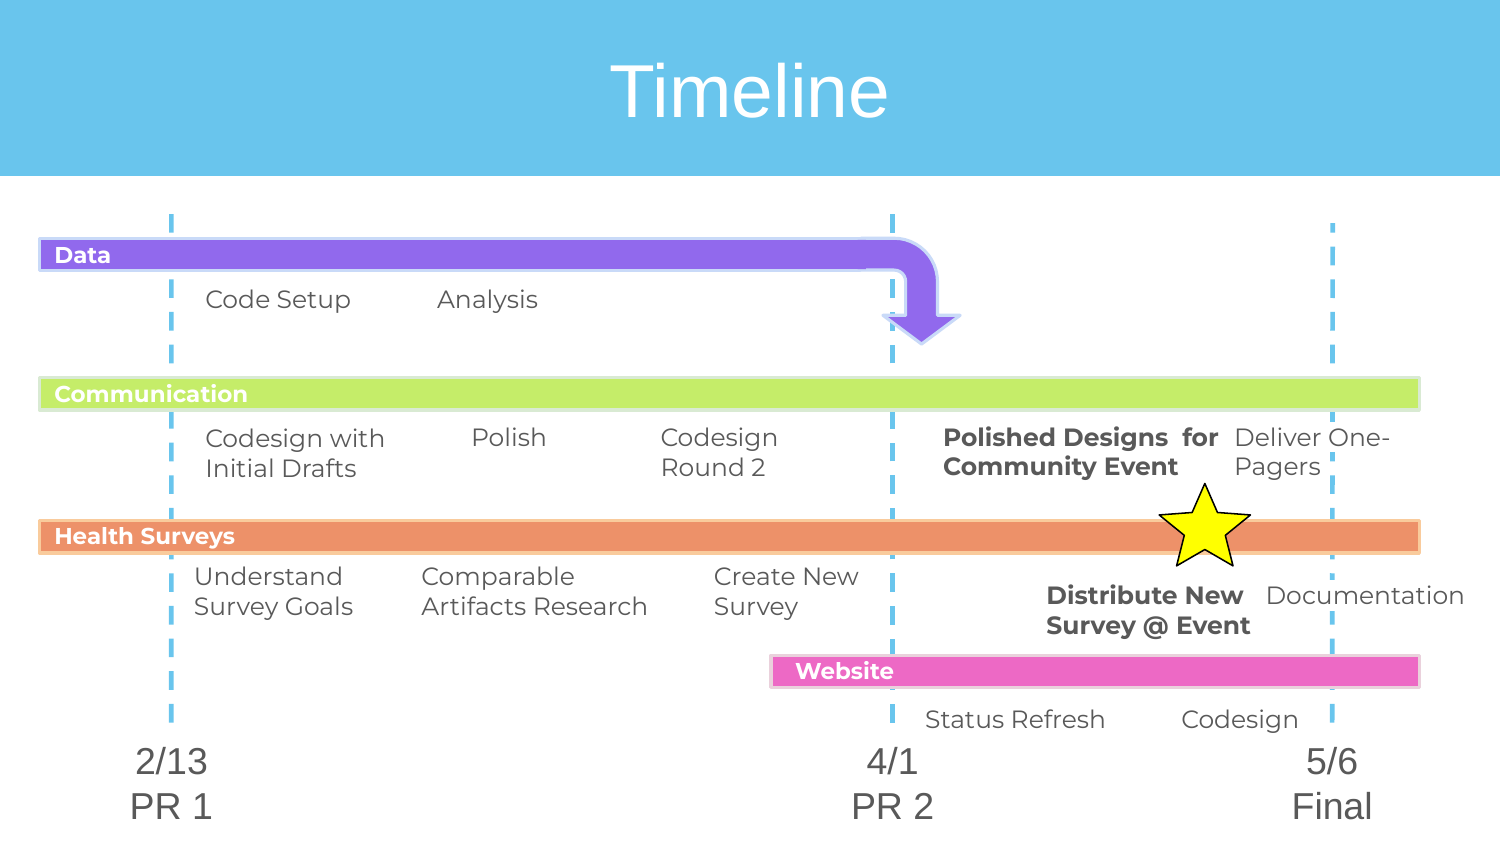

# Timeline
Data

Code Setup
Analysis
Communication

Deliver One-Pagers
Polished Designs  for Community Event
Polish
Codesign Round 2
Codesign with Initial Drafts

Health Surveys

Understand Survey Goals
Comparable Artifacts Research
Create New Survey
Distribute New Survey @ Event
Documentation
Website

Status Refresh
Codesign
2/13
PR 1
4/1 PR 2
5/6
Final